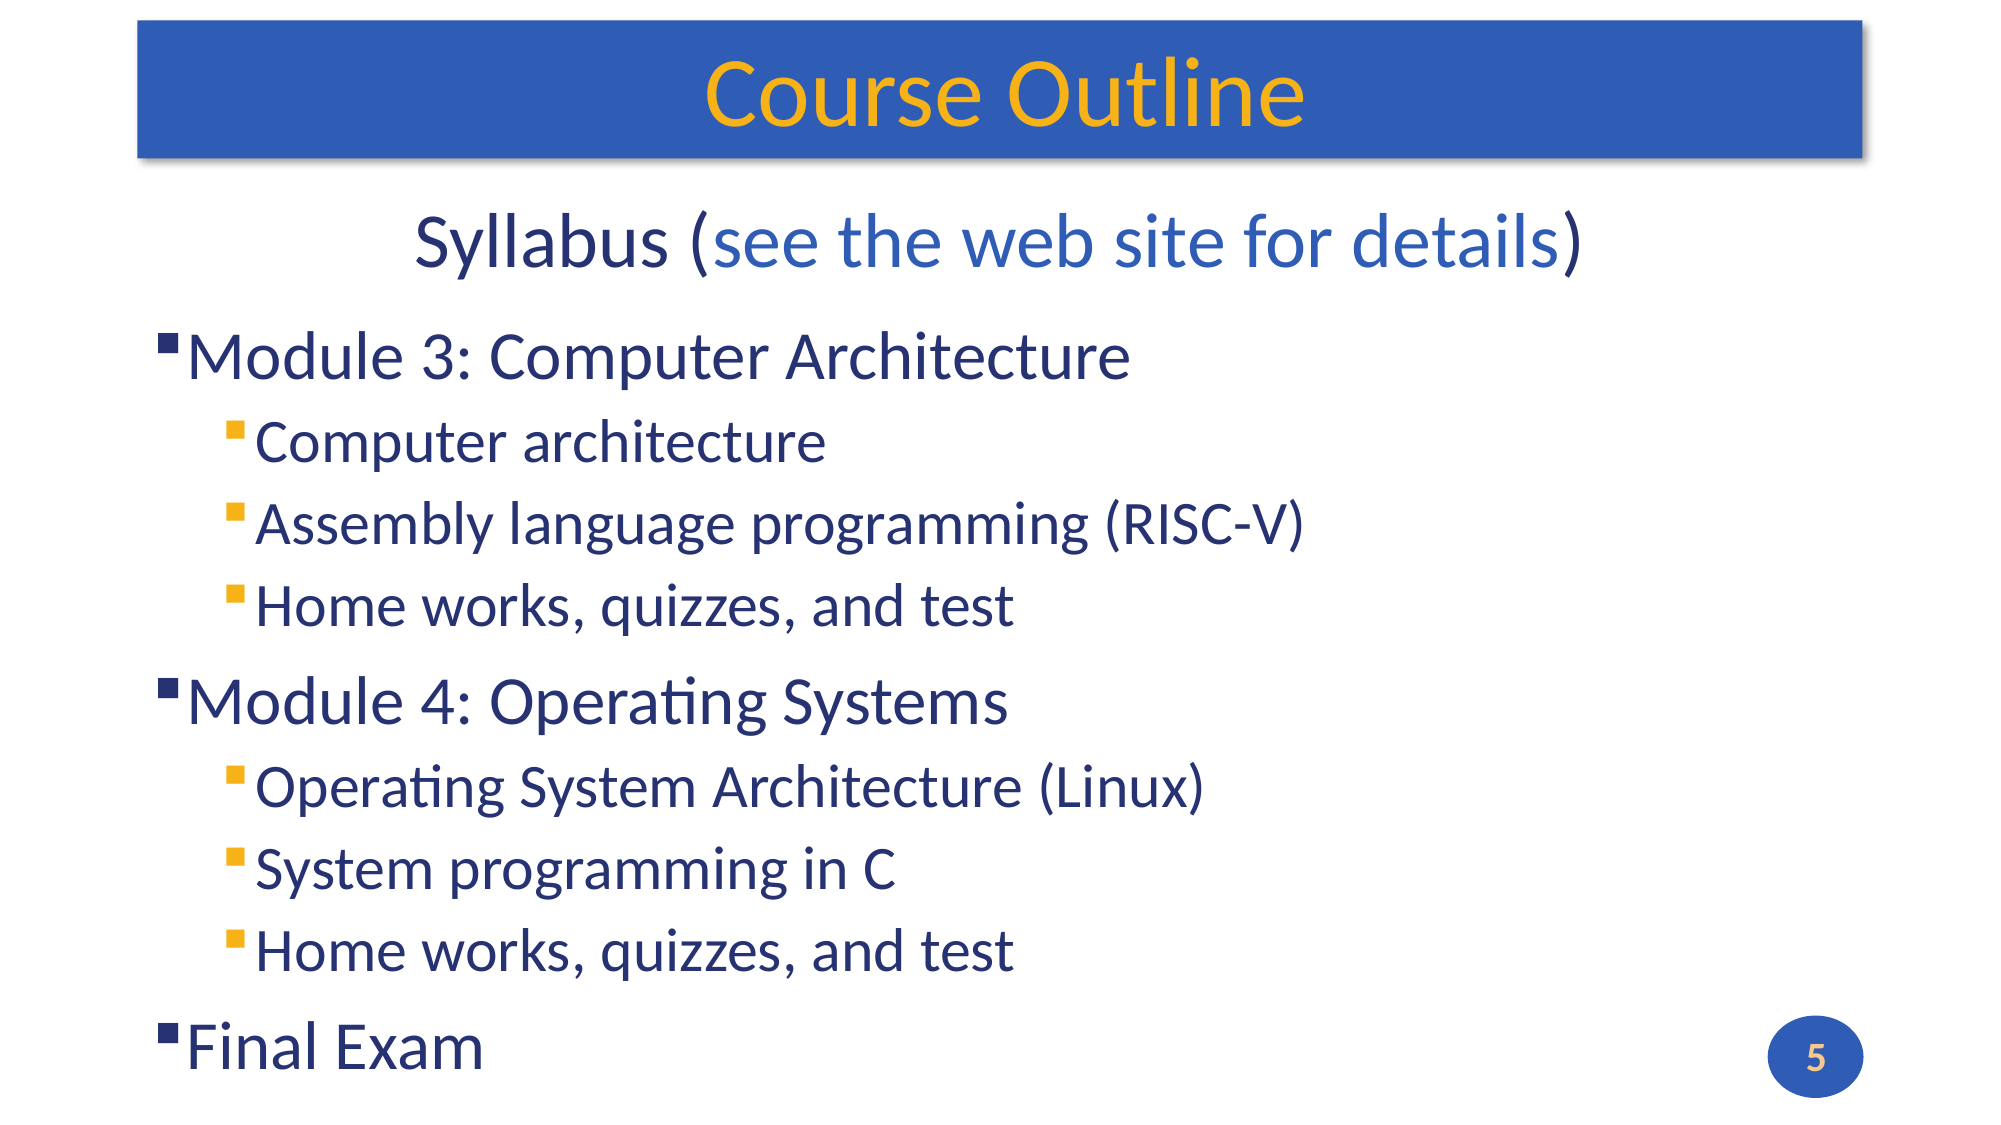

# Course Outline
Syllabus (see the web site for details)
Module 3: Computer Architecture
Computer architecture
Assembly language programming (RISC-V)
Home works, quizzes, and test
Module 4: Operating Systems
Operating System Architecture (Linux)
System programming in C
Home works, quizzes, and test
Final Exam

5